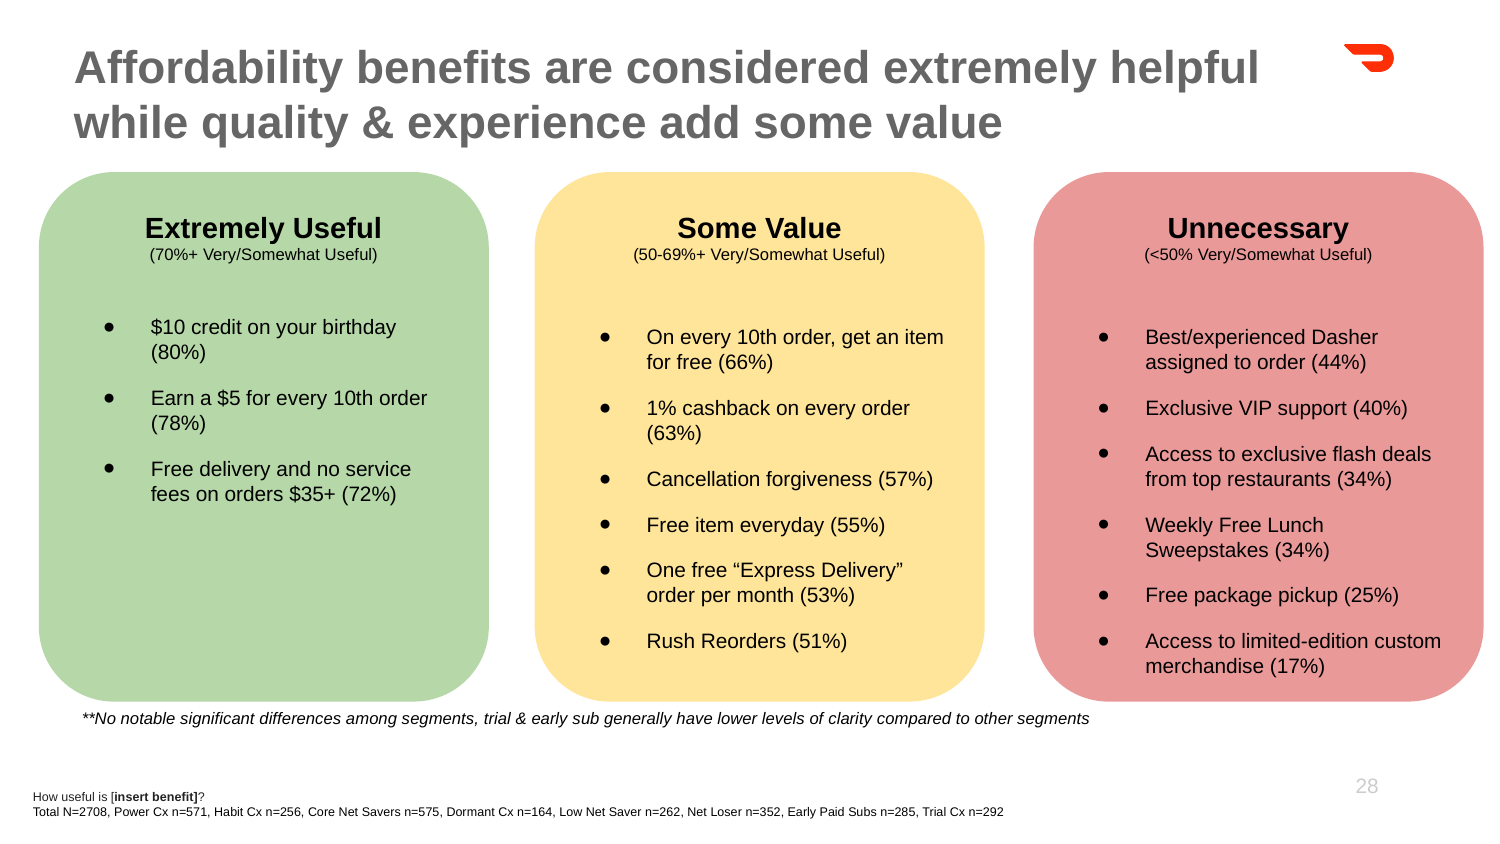

Affordability benefits are considered extremely helpful while quality & experience add some value
Extremely Useful
(70%+ Very/Somewhat Useful)

$10 credit on your birthday (80%)
Earn a $5 for every 10th order (78%)
Free delivery and no service fees on orders $35+ (72%)

Some Value
(50-69%+ Very/Somewhat Useful)

On every 10th order, get an item for free (66%)
1% cashback on every order (63%)
Cancellation forgiveness (57%)
Free item everyday (55%)
One free “Express Delivery” order per month (53%)
Rush Reorders (51%)

Unnecessary
(<50% Very/Somewhat Useful)

Best/experienced Dasher assigned to order (44%)
Exclusive VIP support (40%)
Access to exclusive flash deals from top restaurants (34%)
Weekly Free Lunch Sweepstakes (34%)
Free package pickup (25%)
Access to limited-edition custom merchandise (17%)

**No notable significant differences among segments, trial & early sub generally have lower levels of clarity compared to other segments
28
How useful is [insert benefit]?
Total N=2708, Power Cx n=571, Habit Cx n=256, Core Net Savers n=575, Dormant Cx n=164, Low Net Saver n=262, Net Loser n=352, Early Paid Subs n=285, Trial Cx n=292